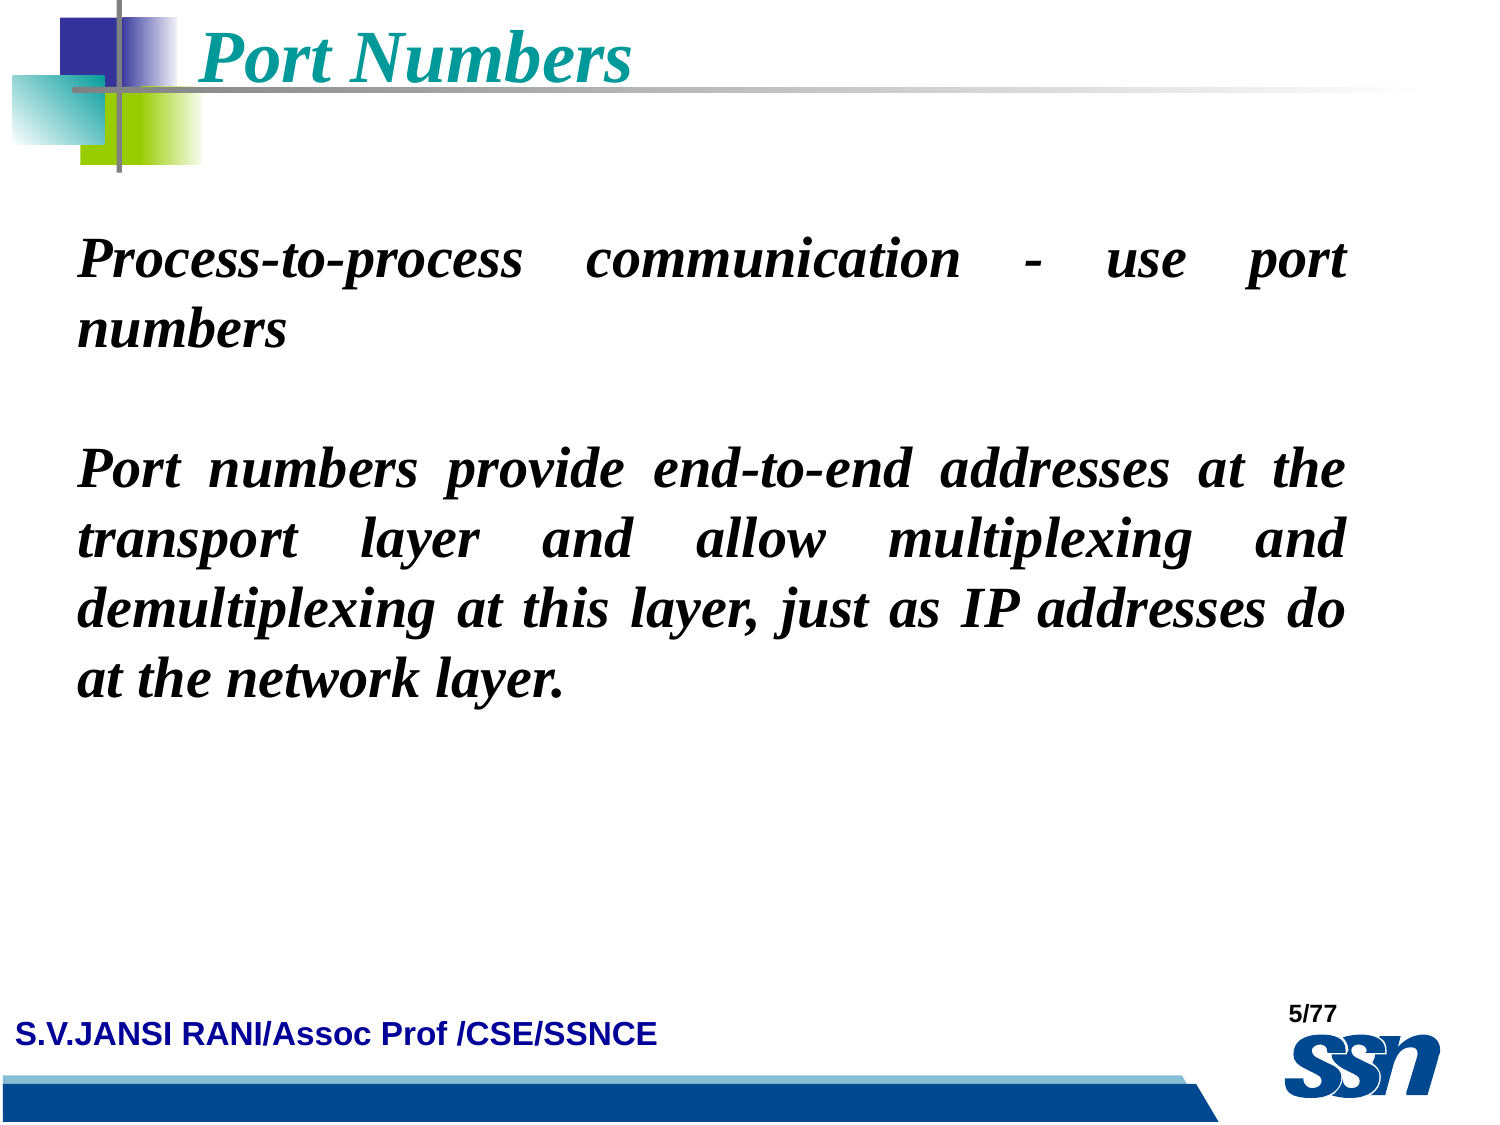

Port Numbers

Process-to-process communication - use port numbers

Port numbers provide end-to-end addresses at the transport layer and allow multiplexing and demultiplexing at this layer, just as IP addresses do at the network layer.